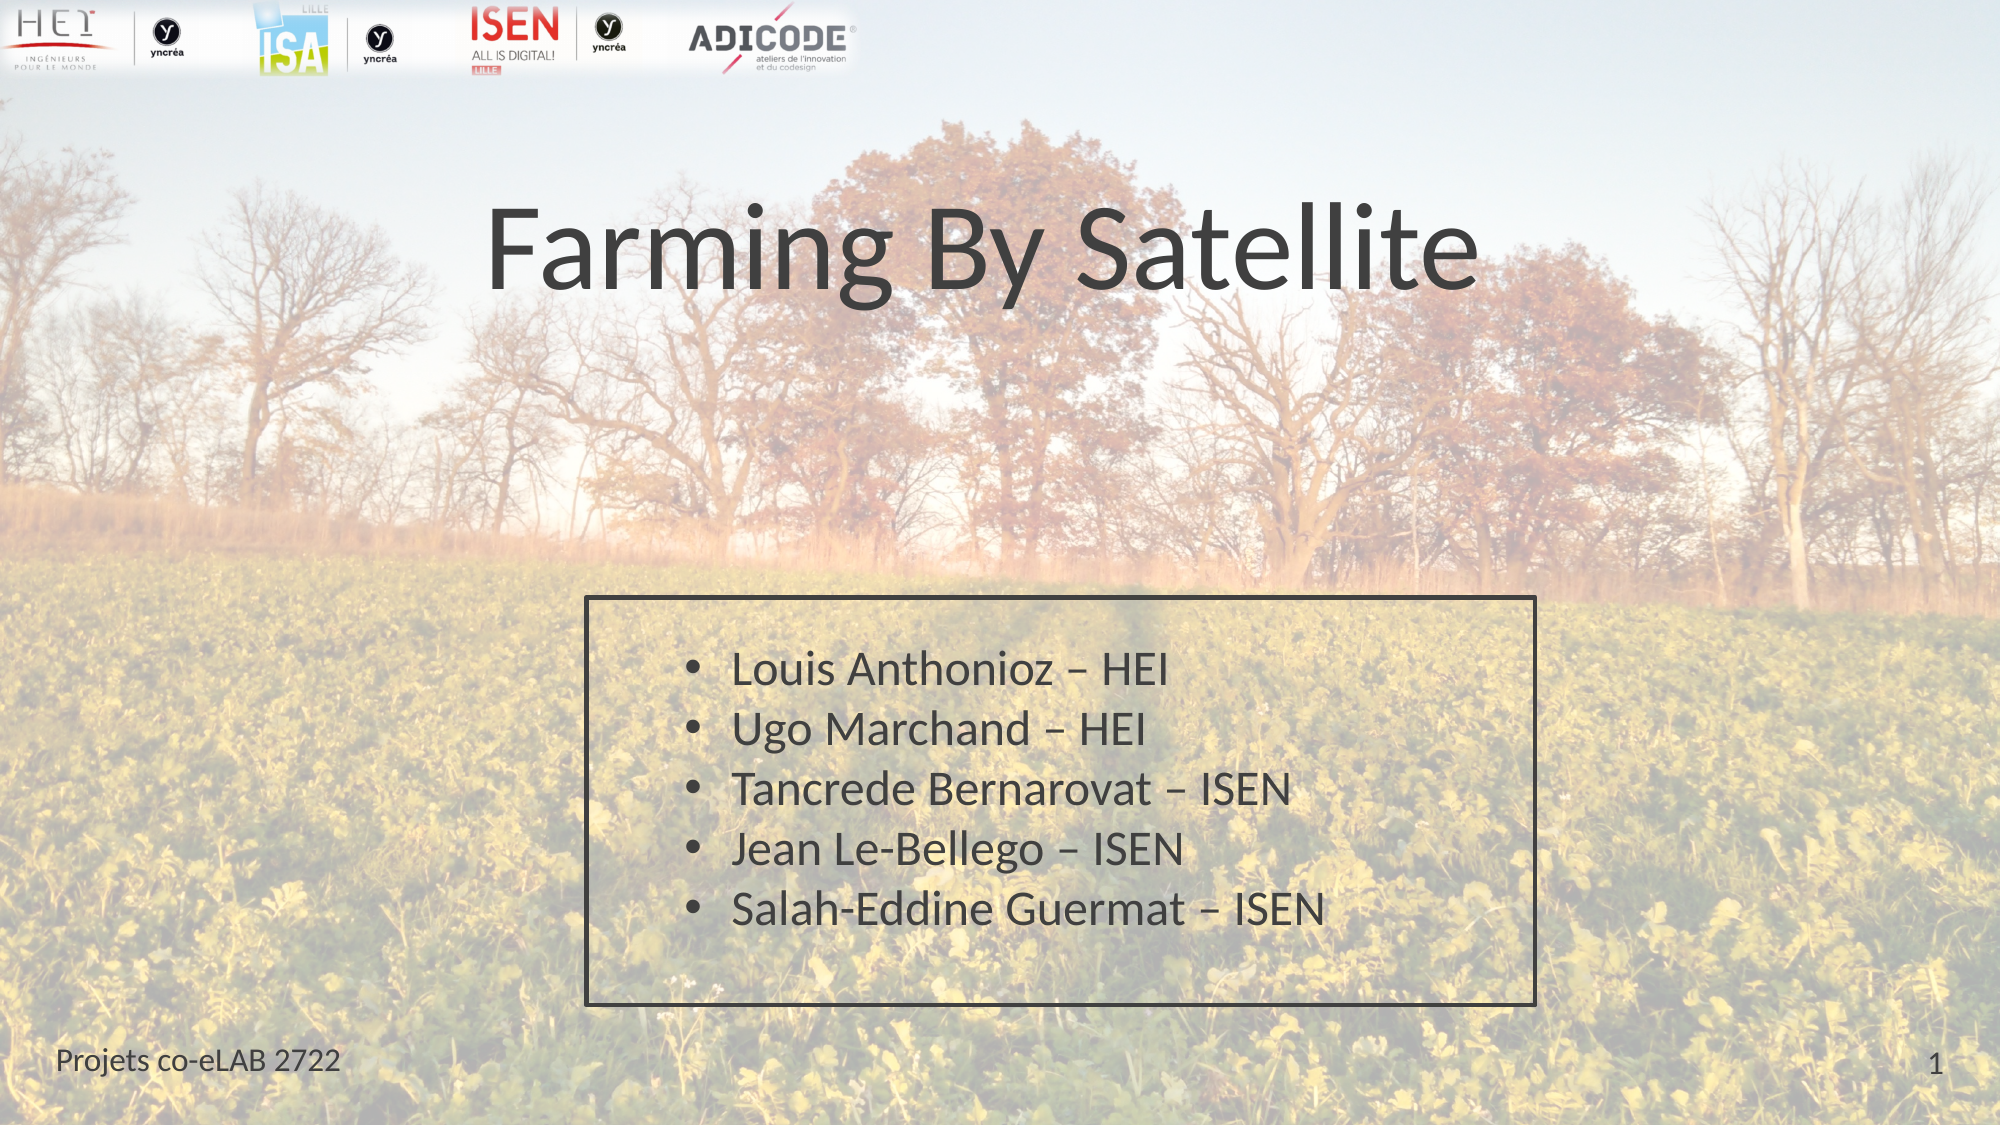

# Farming By Satellite

Louis Anthonioz – HEI
Ugo Marchand – HEI
Tancrede Bernarovat – ISEN
Jean Le-Bellego – ISEN
Salah-Eddine Guermat – ISEN
Projets co-eLAB 2722
1